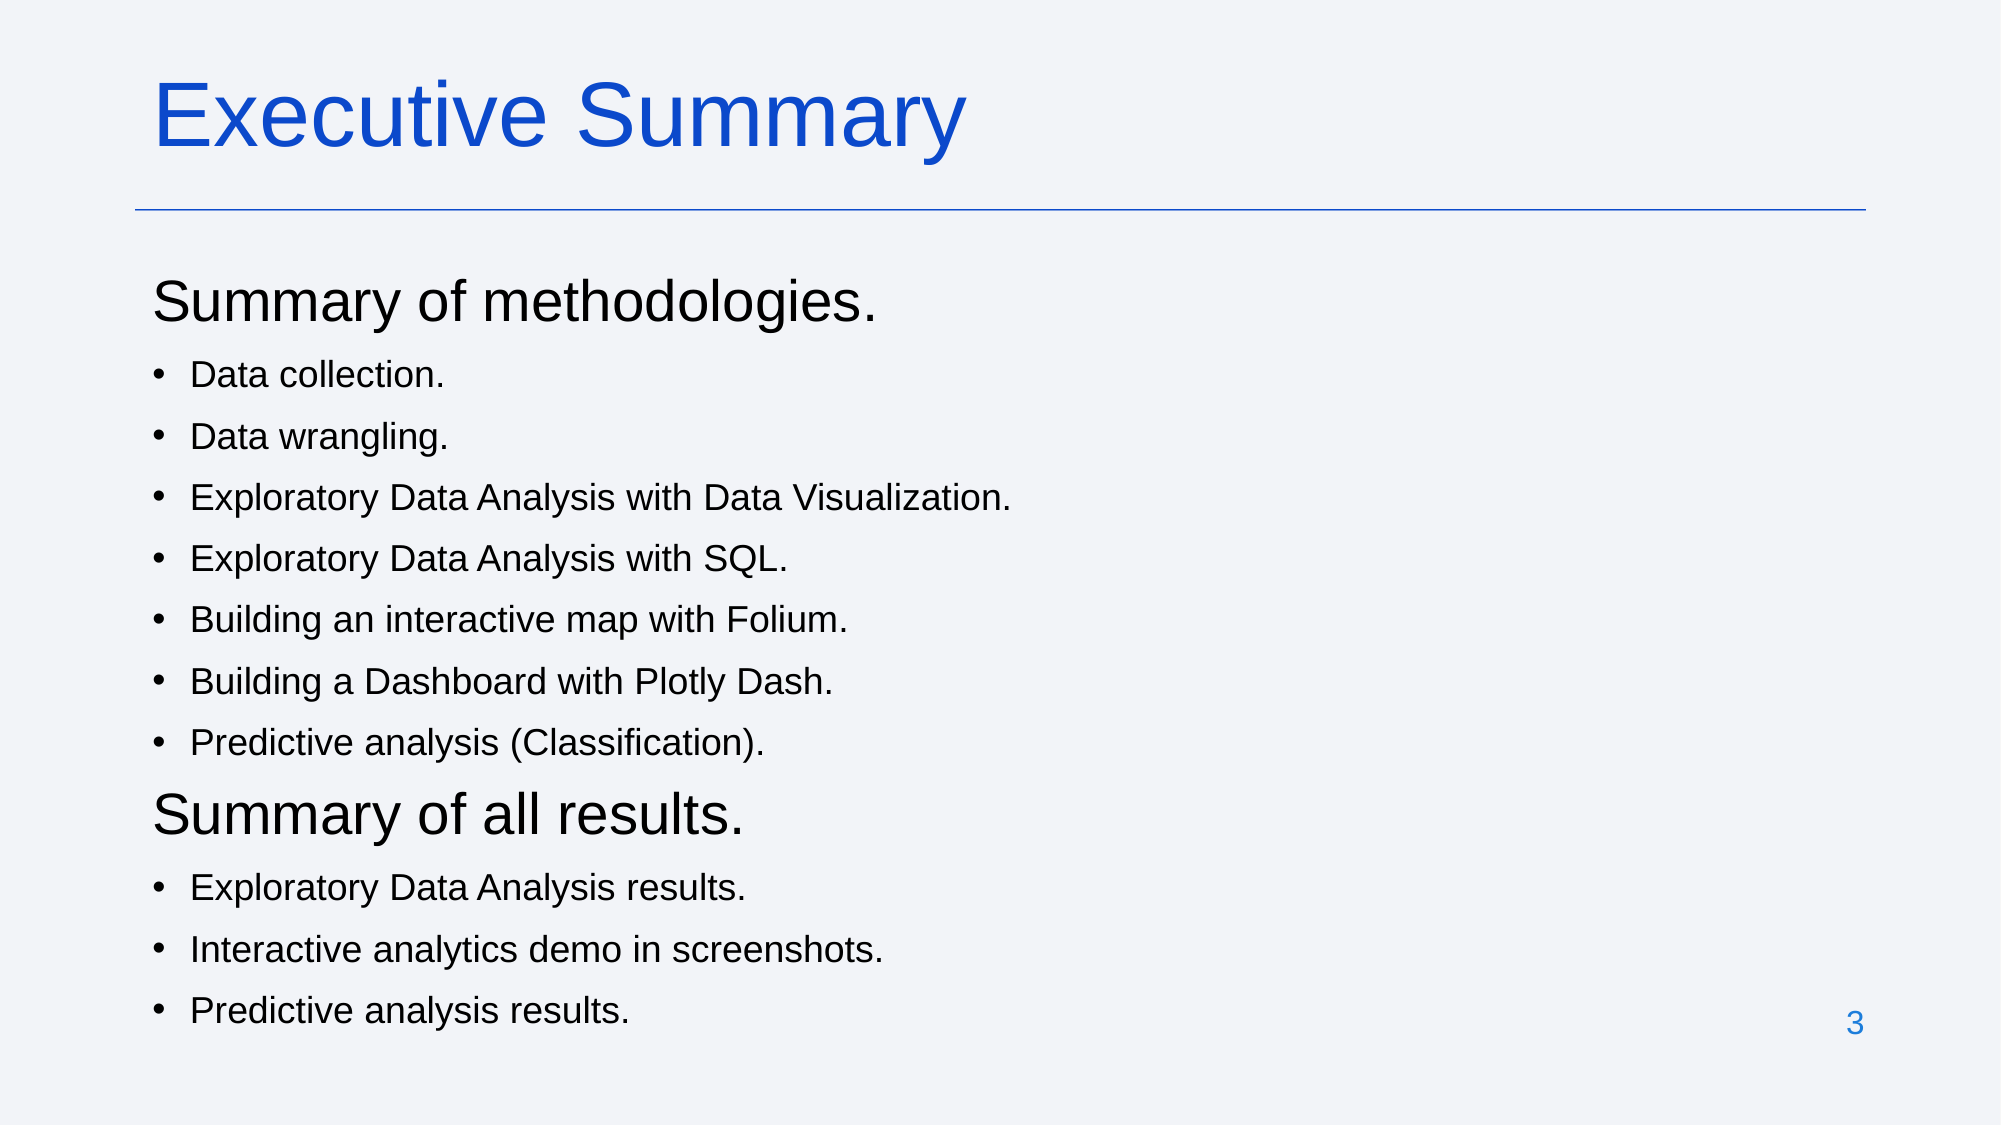

# Executive Summary

Summary of methodologies.
Data collection.
Data wrangling.
Exploratory Data Analysis with Data Visualization.
Exploratory Data Analysis with SQL.
Building an interactive map with Folium.
Building a Dashboard with Plotly Dash.
Predictive analysis (Classification).
Summary of all results.
Exploratory Data Analysis results.
Interactive analytics demo in screenshots.
Predictive analysis results.

3